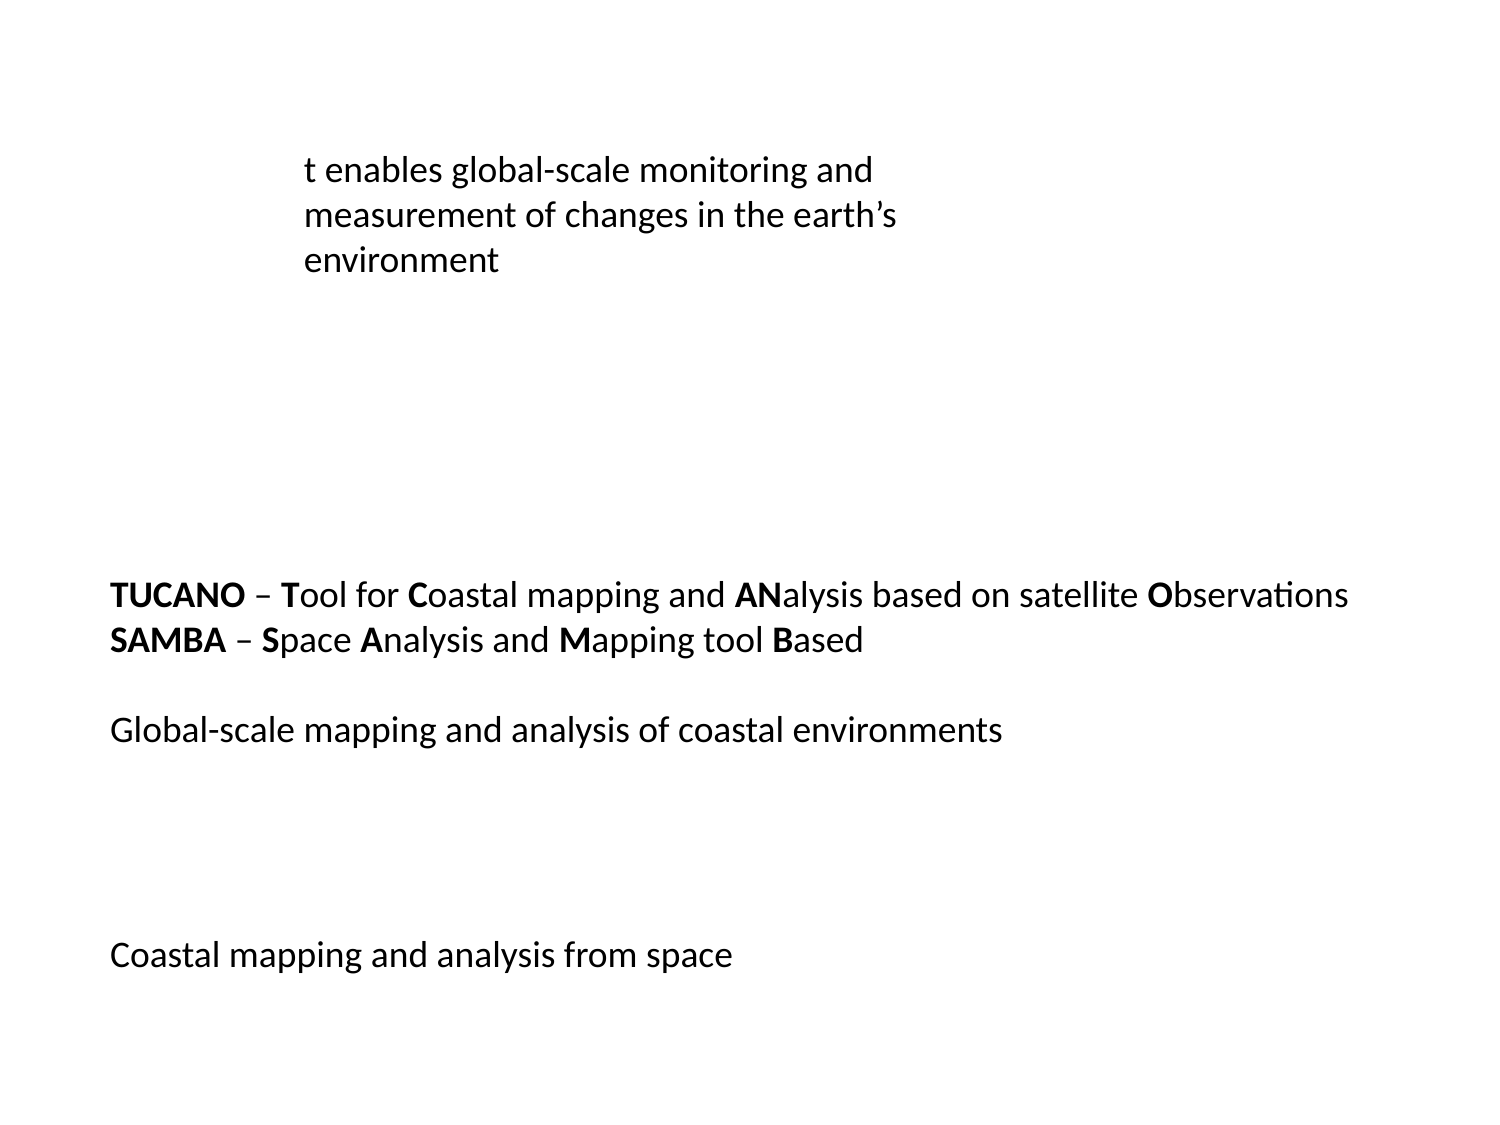

t enables global-scale monitoring and measurement of changes in the earth’s environment
TUCANO – Tool for Coastal mapping and ANalysis based on satellite Observations
SAMBA – Space Analysis and Mapping tool Based

Global-scale mapping and analysis of coastal environments

Coastal mapping and analysis from space